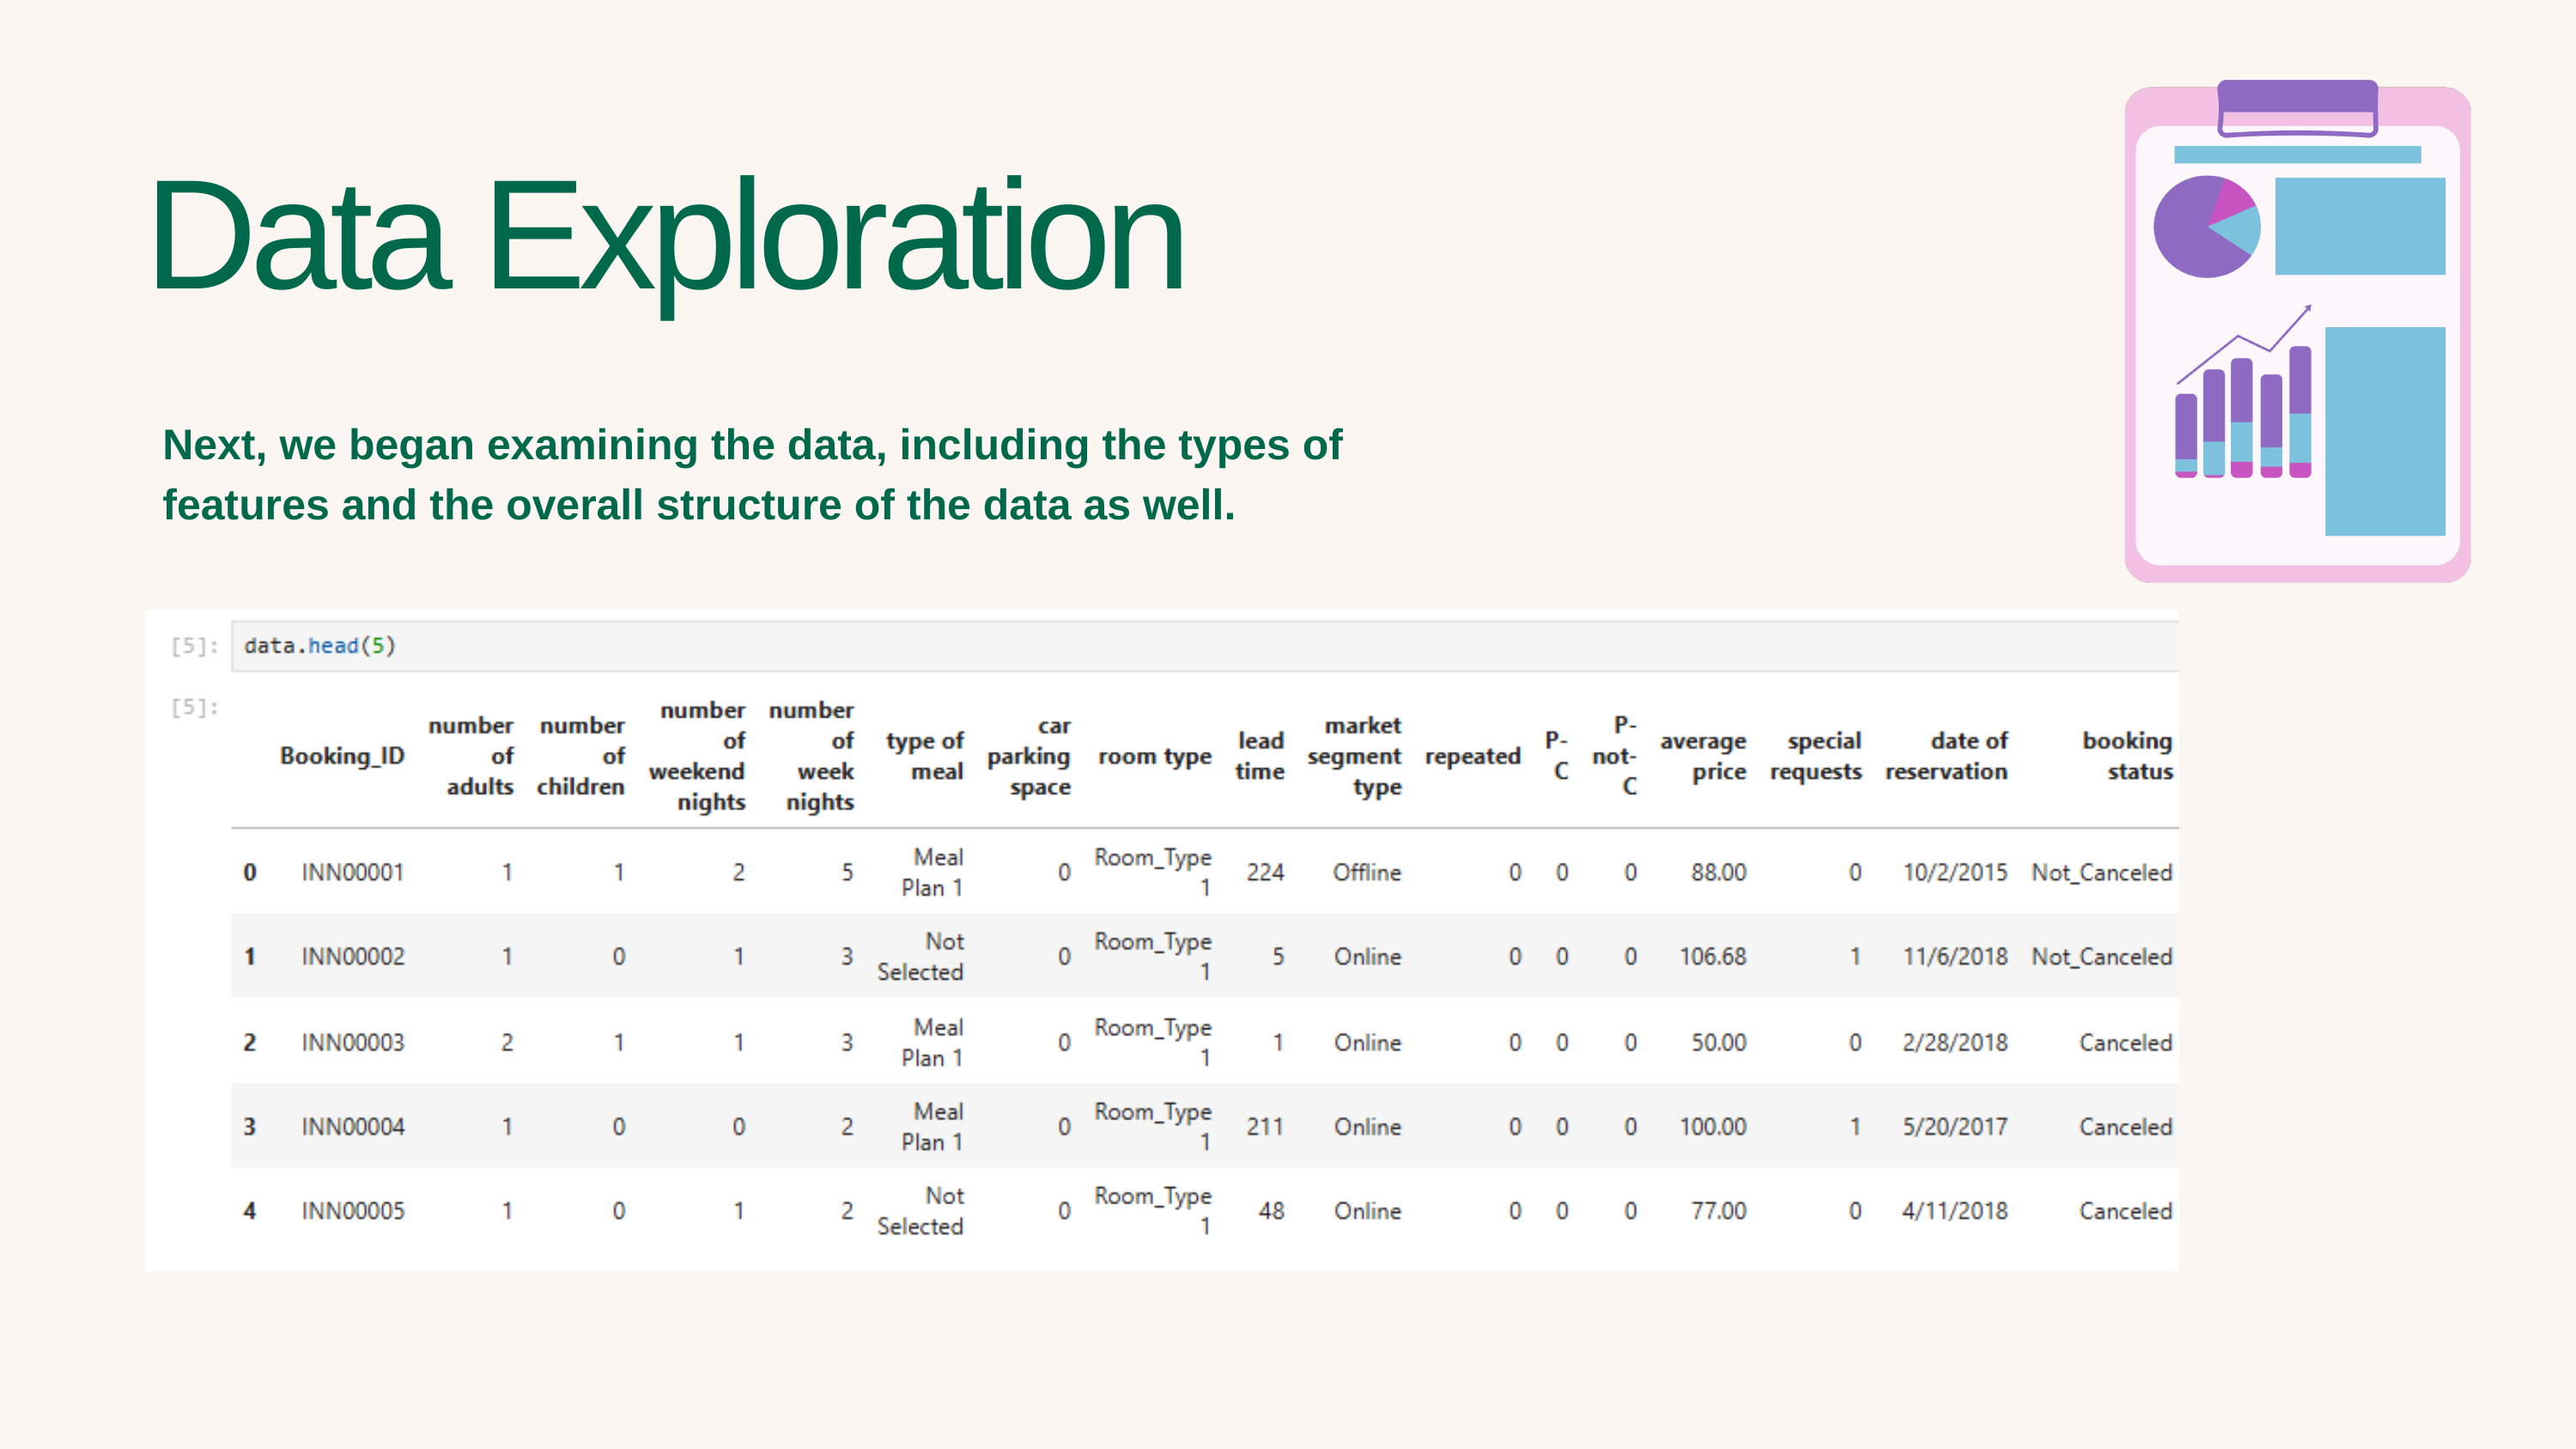

Data Exploration
Next, we began examining the data, including the types of features and the overall structure of the data as well.